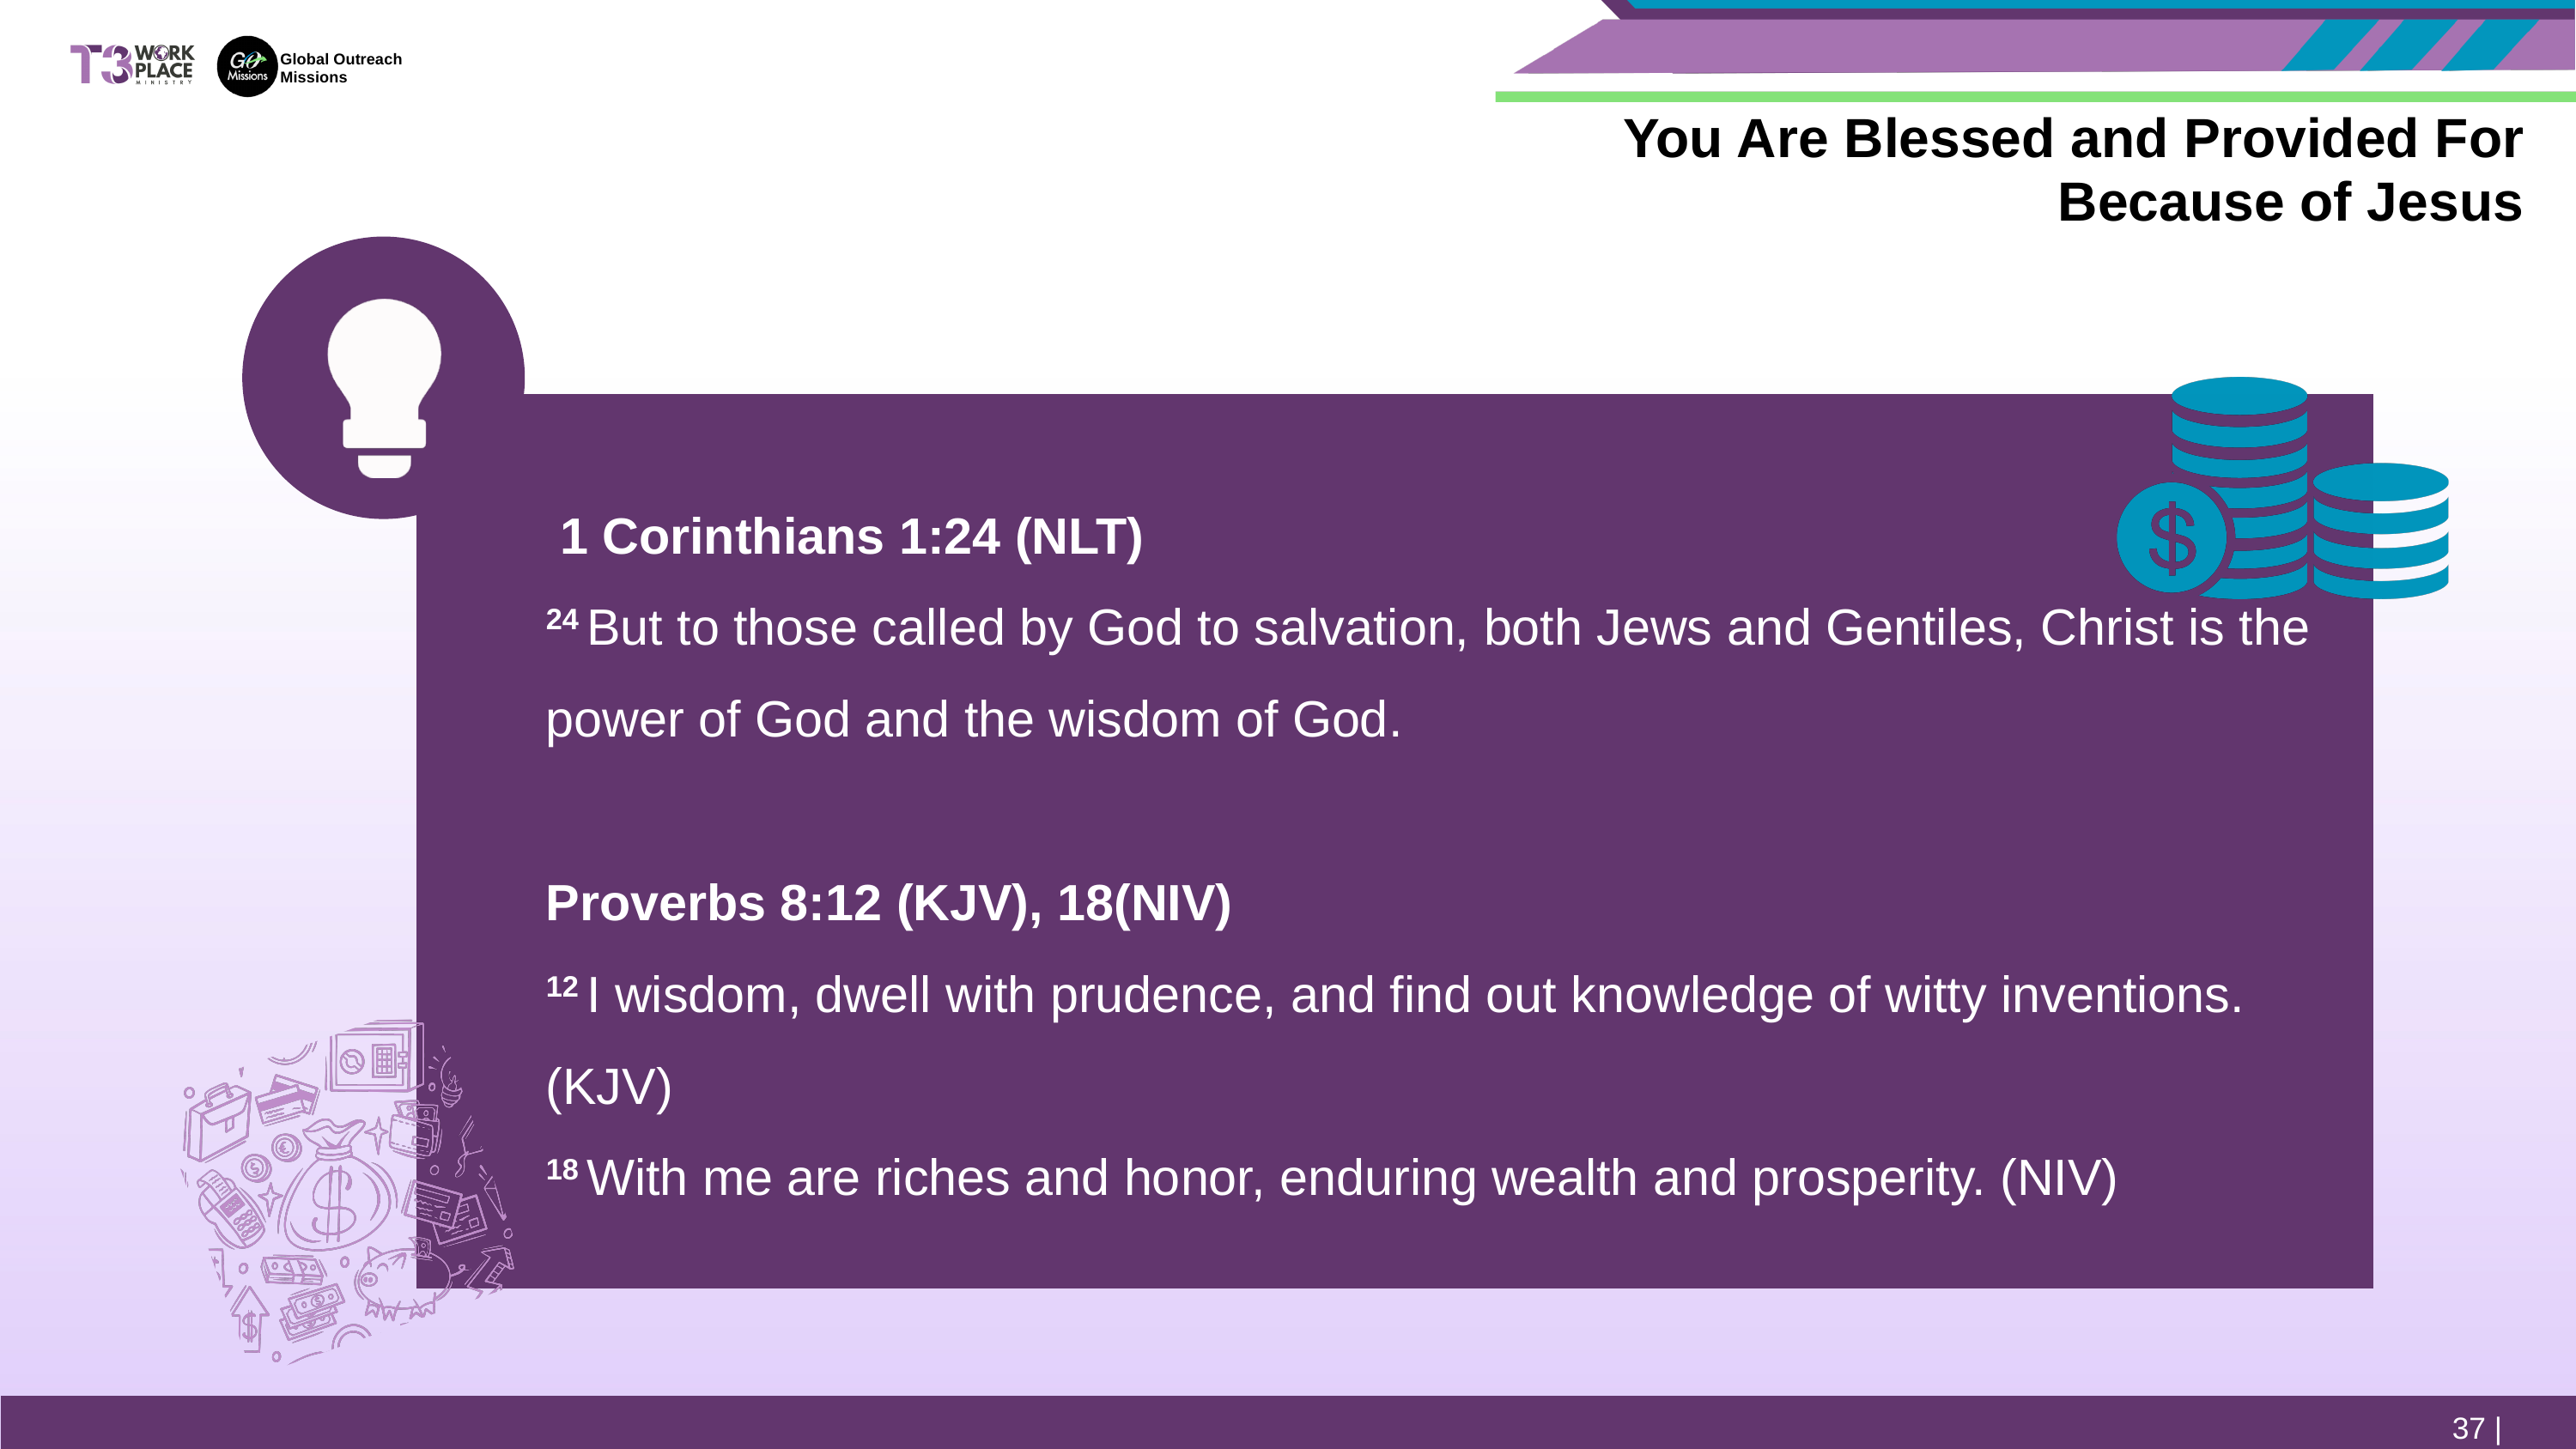

Global Outreach
Missions
You Are Blessed and Provided For Because of Jesus

 1 Corinthians 1:24 (NLT)
24 But to those called by God to salvation, both Jews and Gentiles, Christ is the power of God and the wisdom of God.

Proverbs 8:12 (KJV), 18(NIV)
12 I wisdom, dwell with prudence, and find out knowledge of witty inventions. (KJV)
18 With me are riches and honor, enduring wealth and prosperity. (NIV)

37 | Page